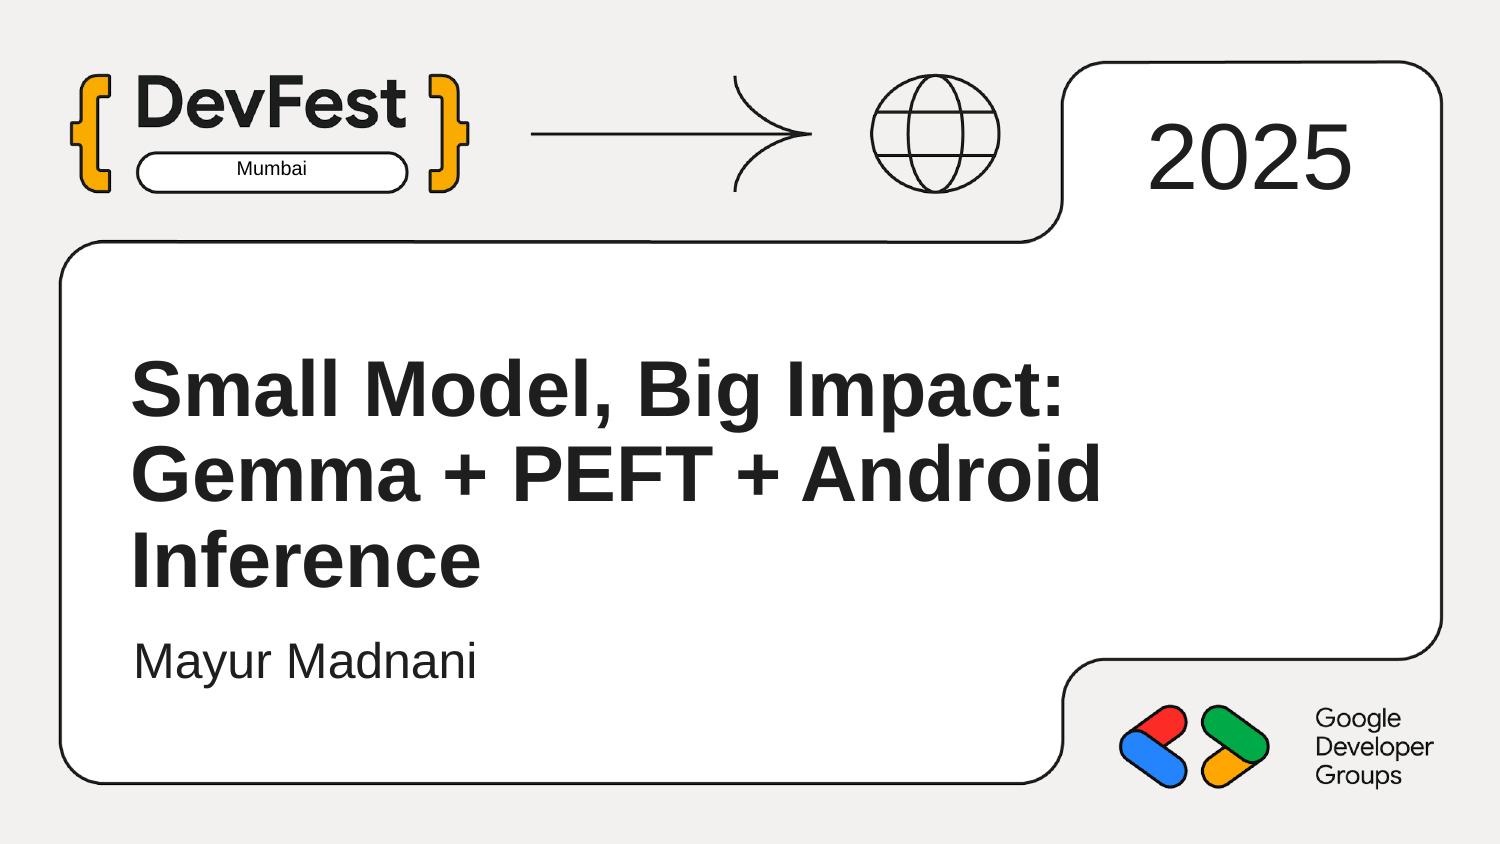

2025
Mumbai
Small Model, Big Impact:
Gemma + PEFT + Android Inference
Mayur Madnani